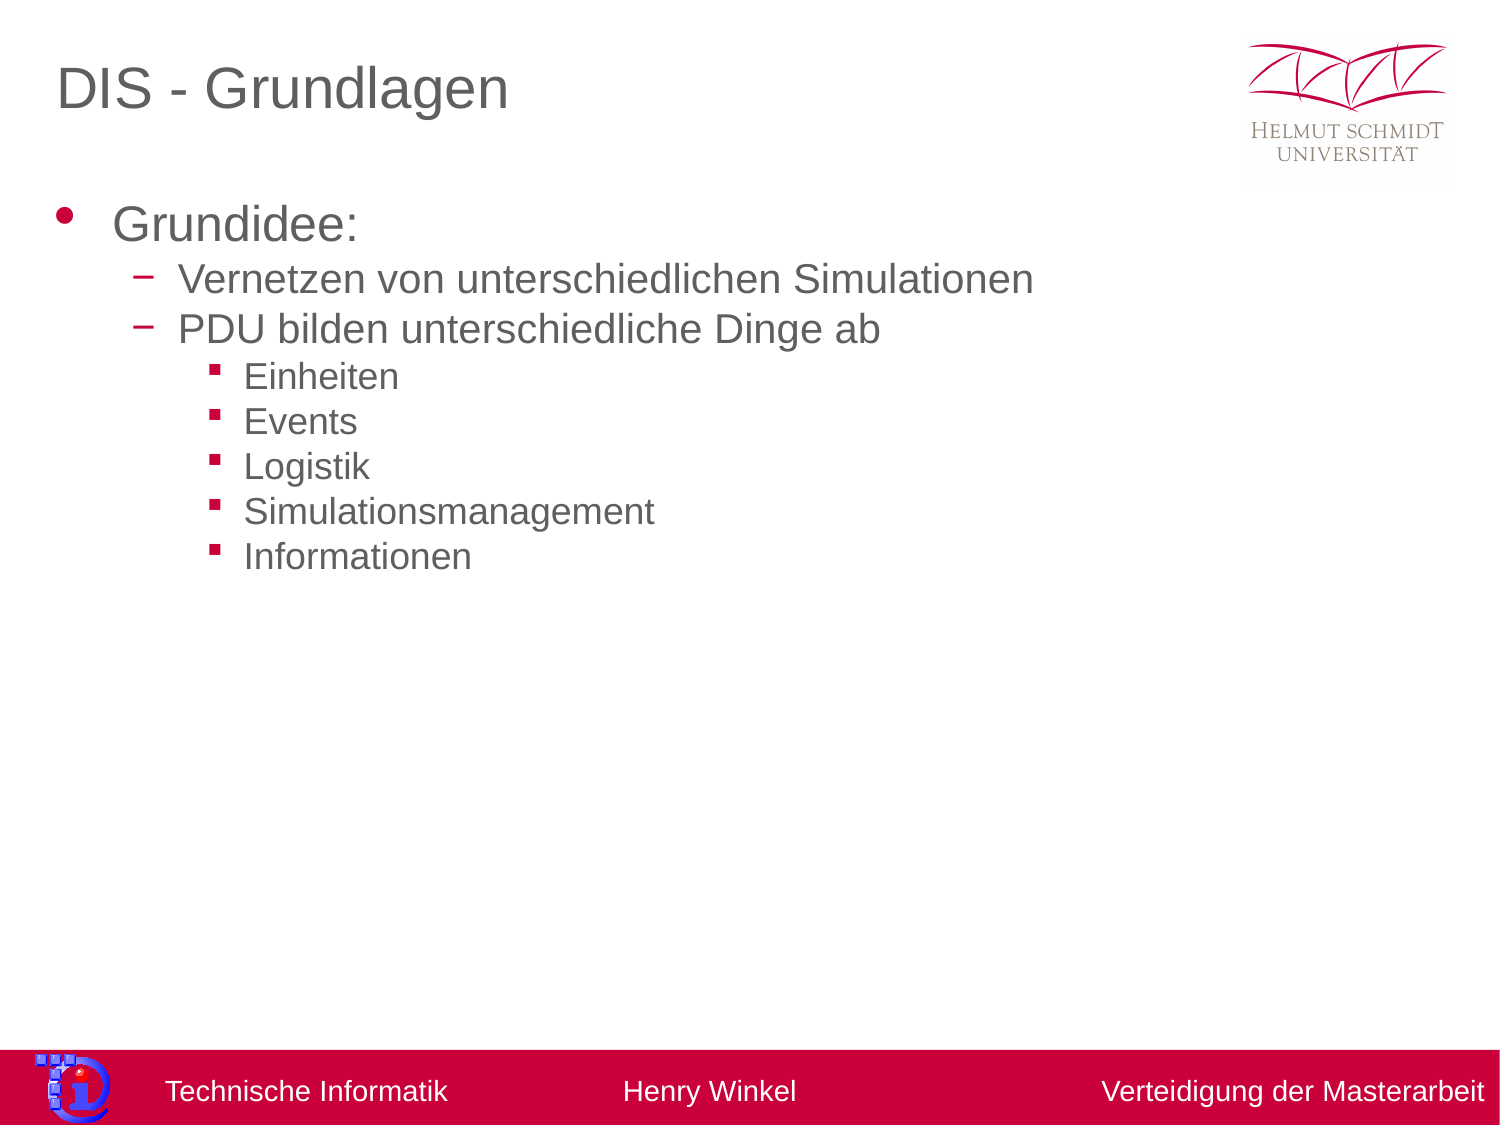

DIS - Grundlagen
Grundidee:
Vernetzen von unterschiedlichen Simulationen
PDU bilden unterschiedliche Dinge ab
Einheiten
Events
Logistik
Simulationsmanagement
Informationen